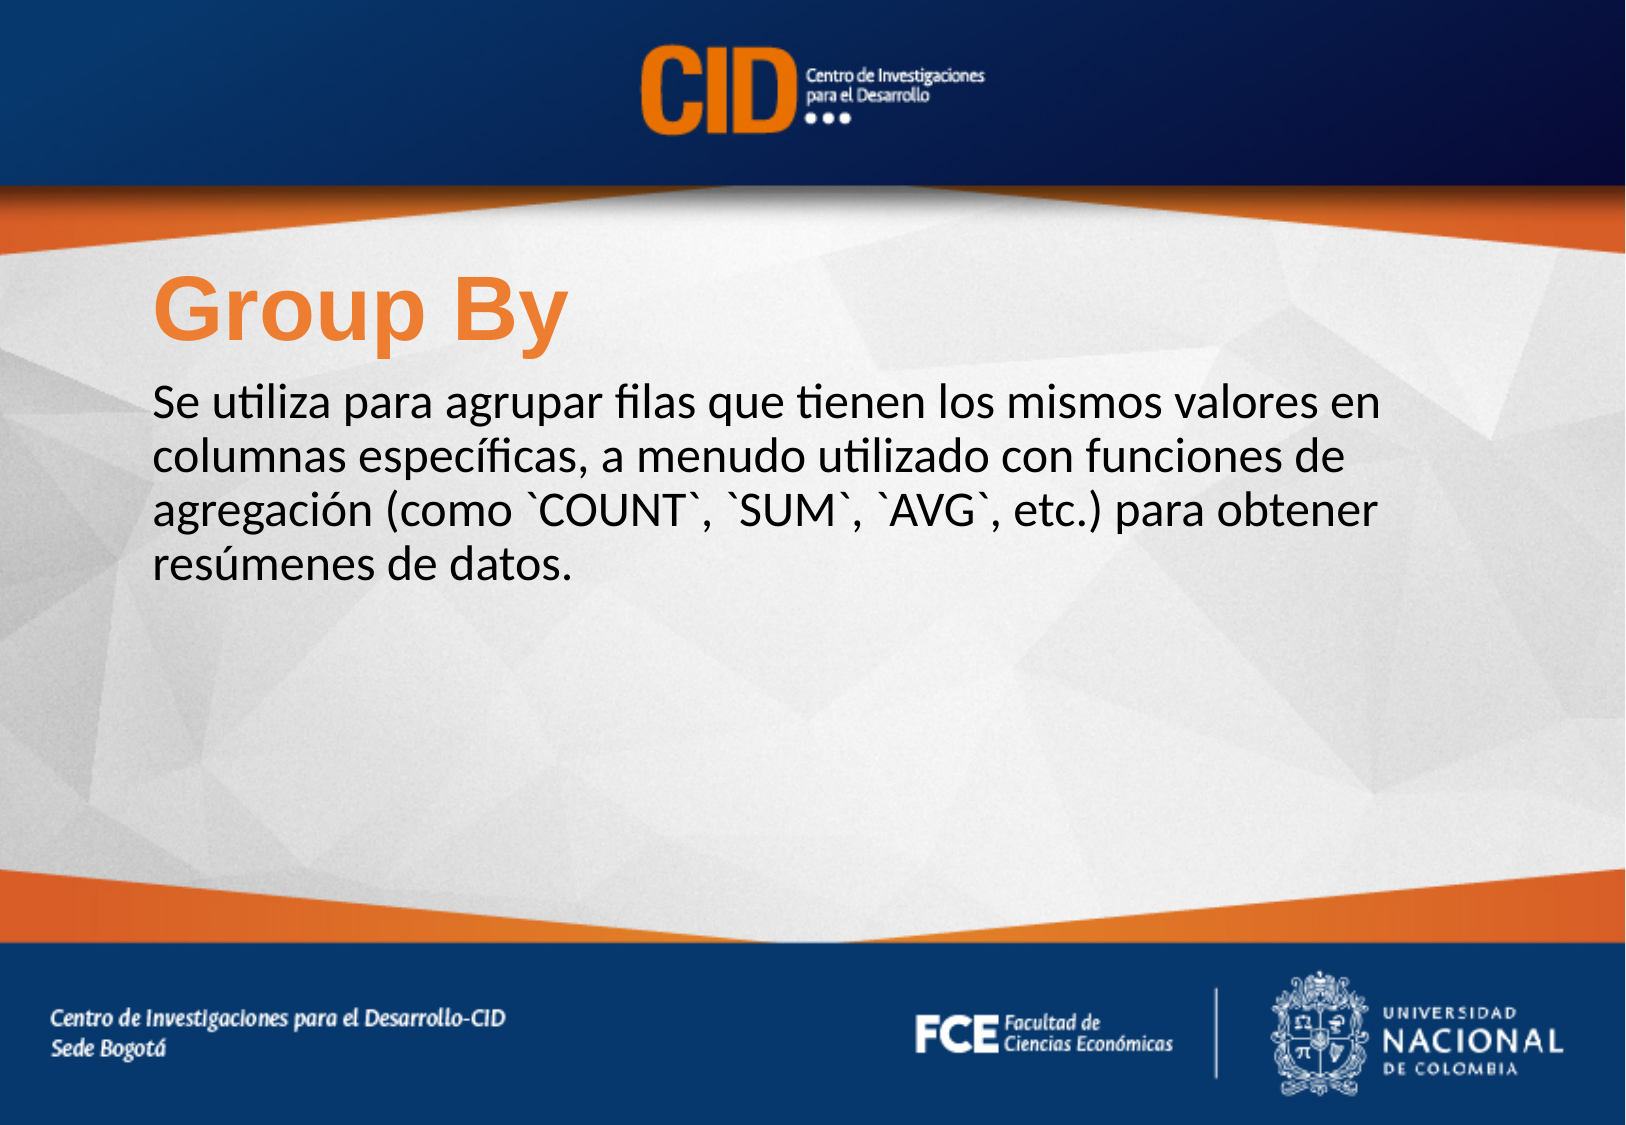

Group By
Se utiliza para agrupar filas que tienen los mismos valores en columnas específicas, a menudo utilizado con funciones de agregación (como `COUNT`, `SUM`, `AVG`, etc.) para obtener resúmenes de datos.